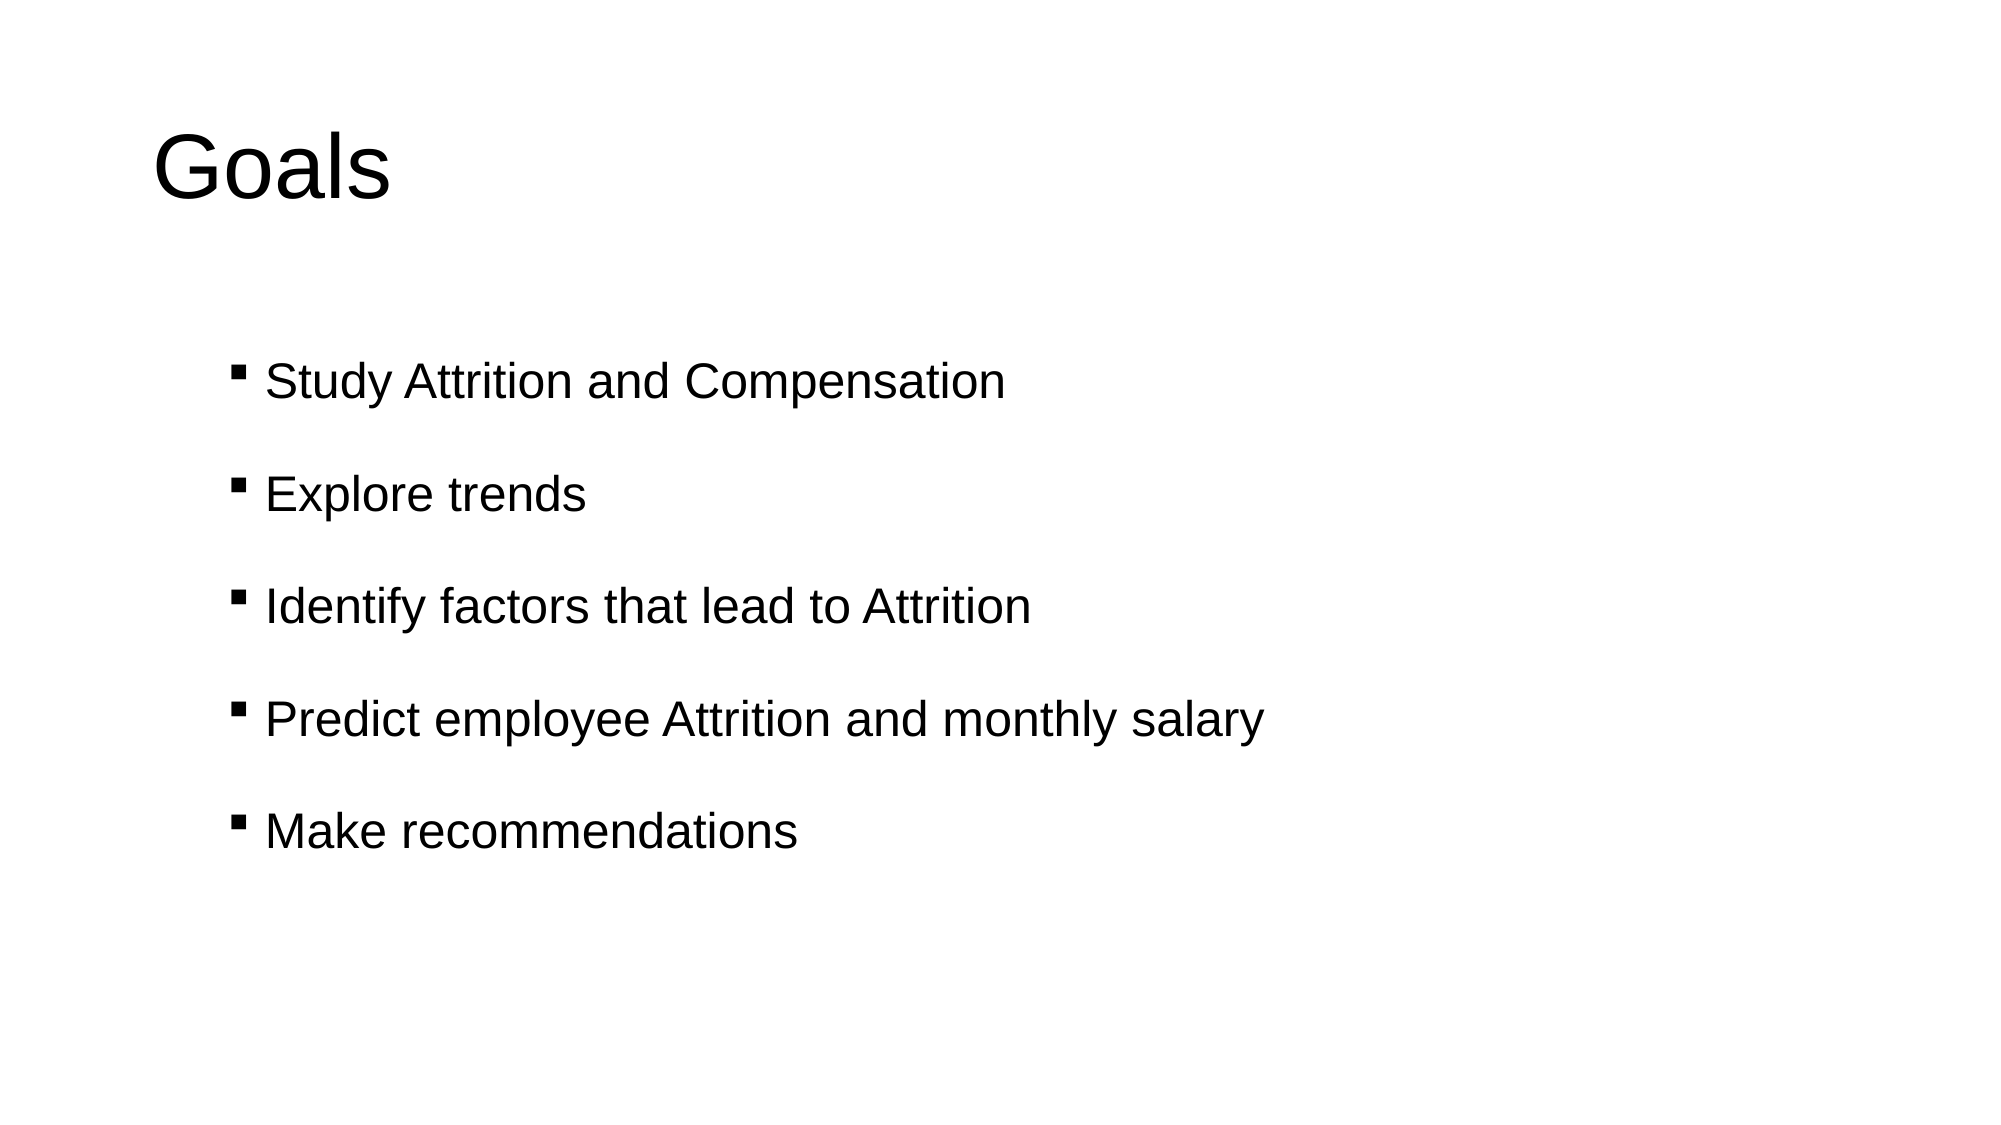

# Goals
Study Attrition and Compensation
Explore trends
Identify factors that lead to Attrition
Predict employee Attrition and monthly salary
Make recommendations